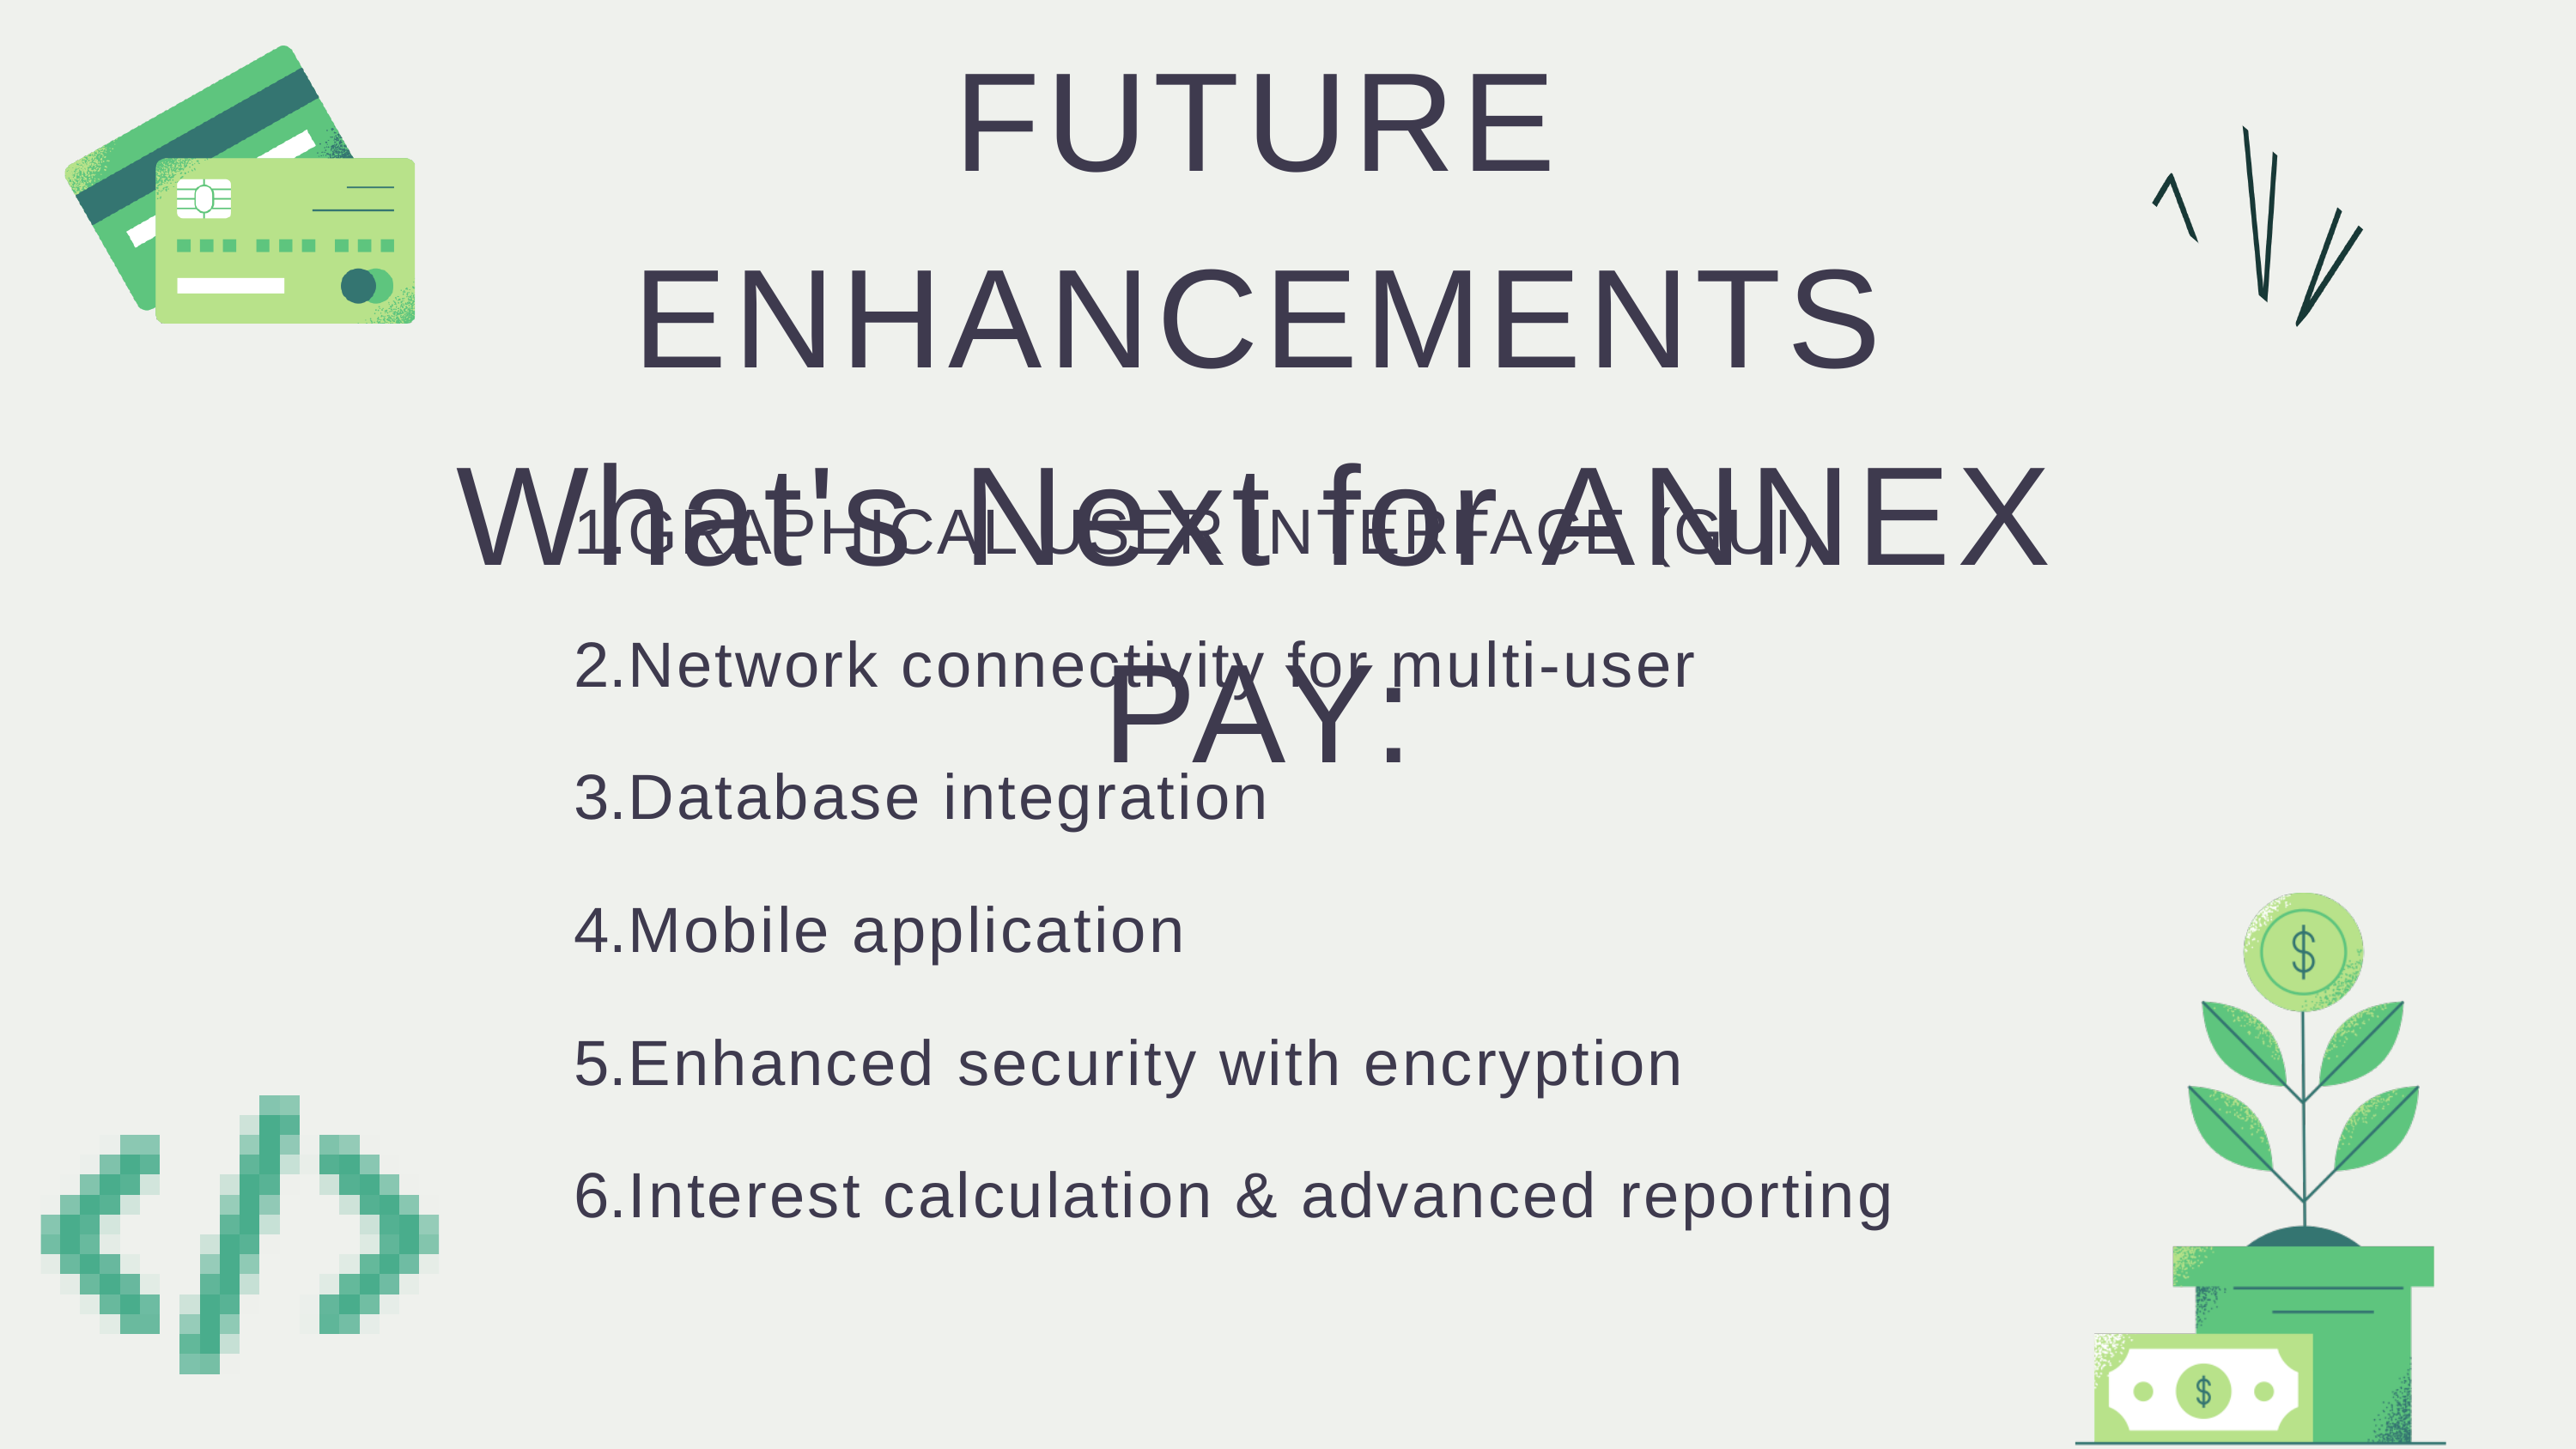

FUTURE ENHANCEMENTS
What's Next for ANNEX PAY:

GRAPHICAL USER INTERFACE (GUI)

Network connectivity for multi-user

Database integration

Mobile application

Enhanced security with encryption

Interest calculation & advanced reporting